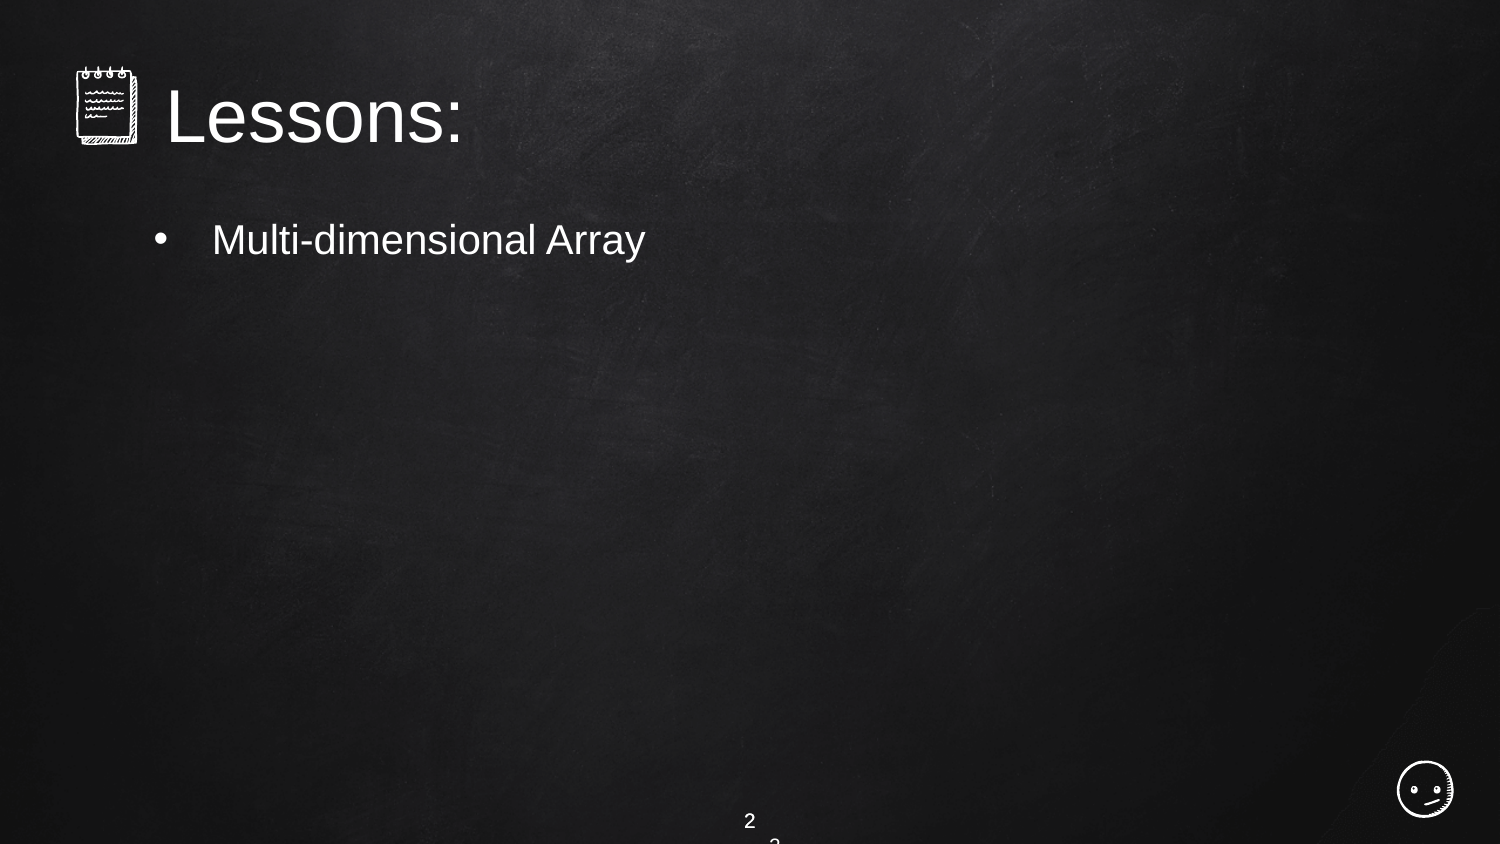

# Lessons:

Multi-dimensional Array

2
2
2